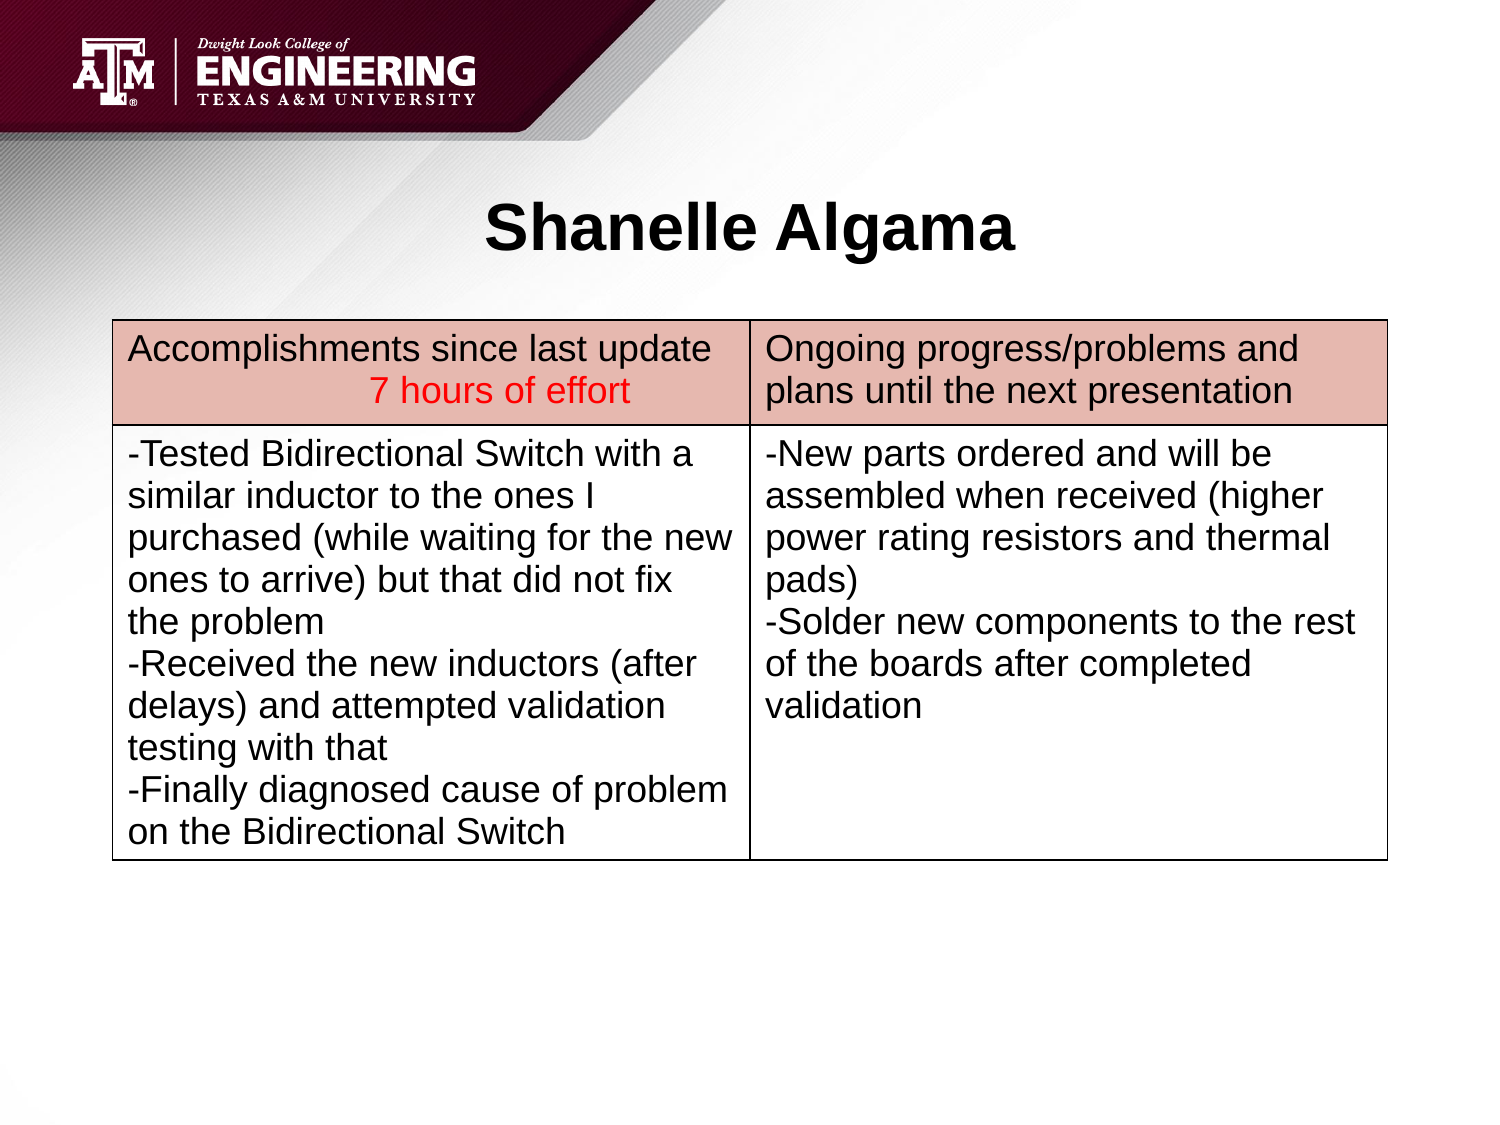

# Shanelle Algama
| Accomplishments since last update 7 hours of effort | Ongoing progress/problems and plans until the next presentation |
| --- | --- |
| -Tested Bidirectional Switch with a similar inductor to the ones I purchased (while waiting for the new ones to arrive) but that did not fix the problem -Received the new inductors (after delays) and attempted validation testing with that -Finally diagnosed cause of problem on the Bidirectional Switch | -New parts ordered and will be assembled when received (higher power rating resistors and thermal pads) -Solder new components to the rest of the boards after completed validation |